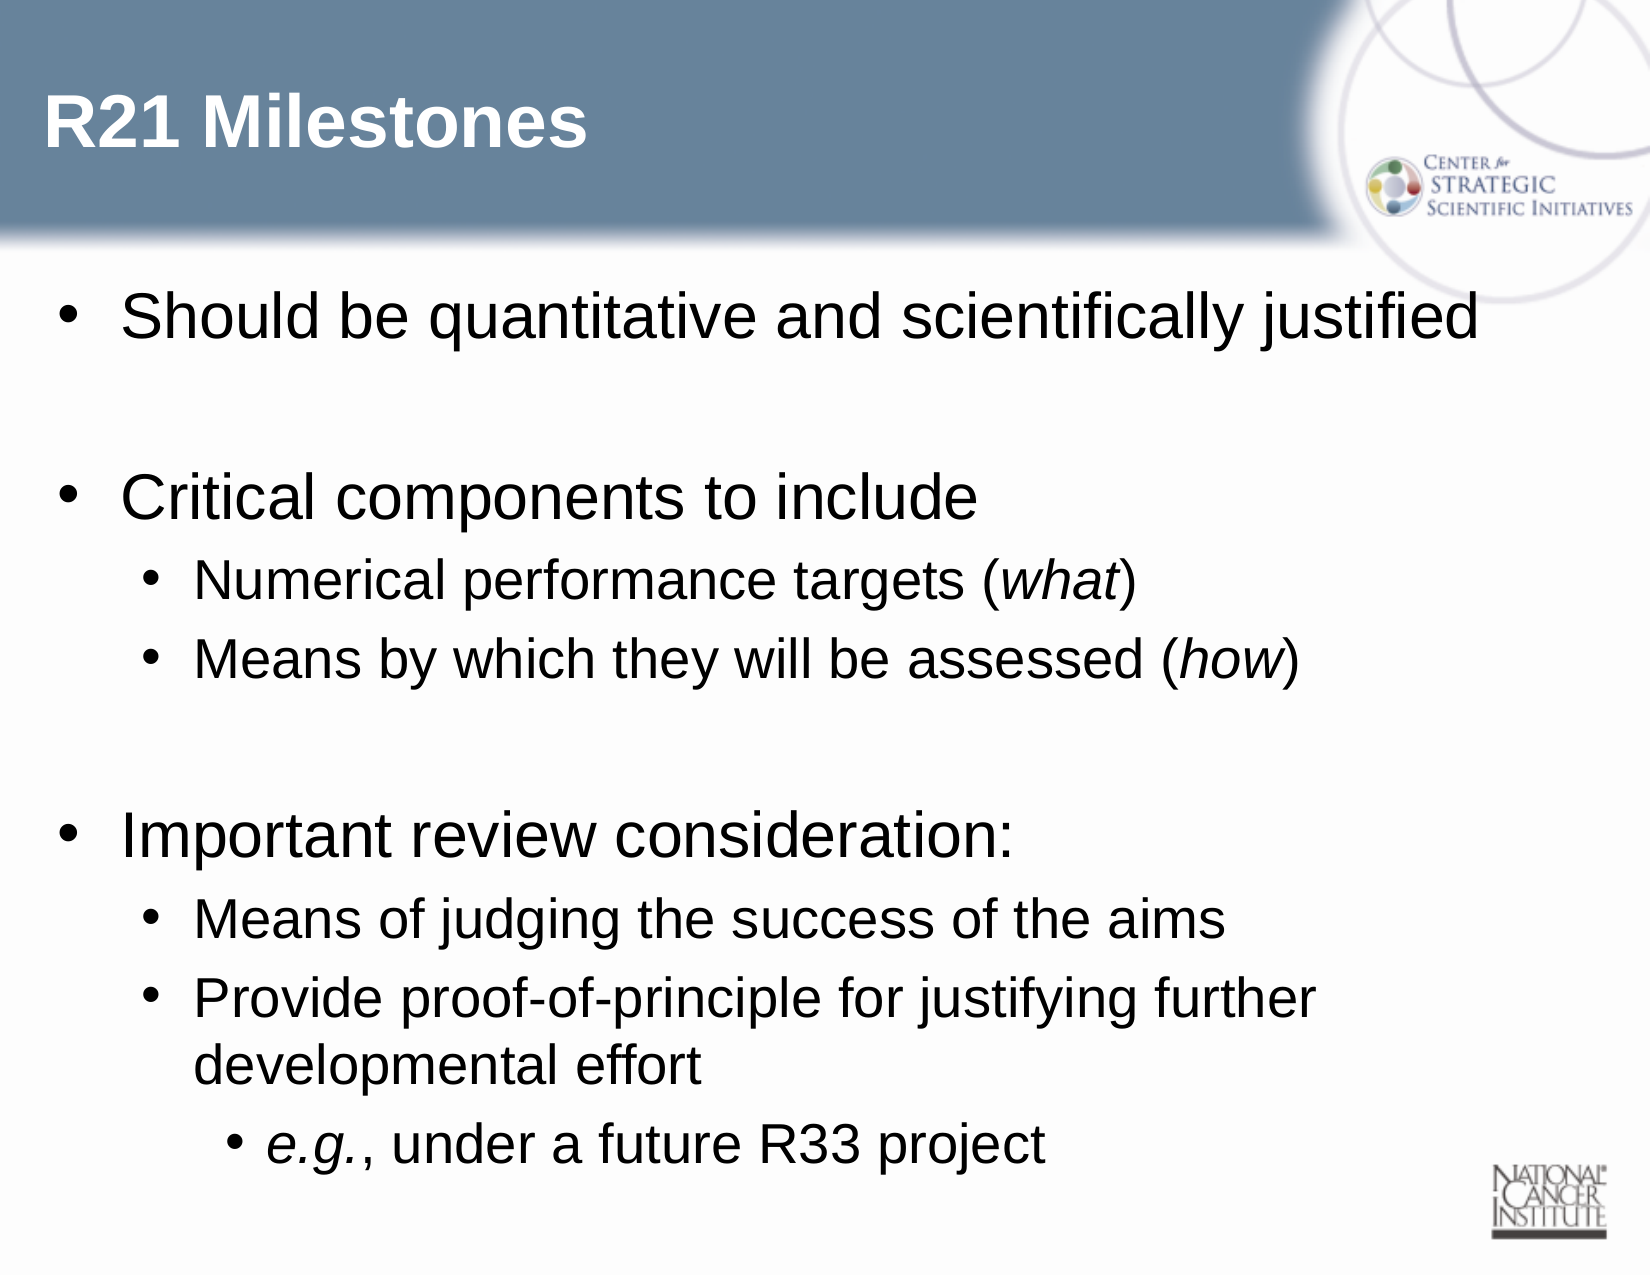

# R21 Milestones
Should be quantitative and scientifically justified

Critical components to include
Numerical performance targets (what)
Means by which they will be assessed (how)

Important review consideration:
Means of judging the success of the aims
Provide proof-of-principle for justifying further developmental effort
e.g., under a future R33 project